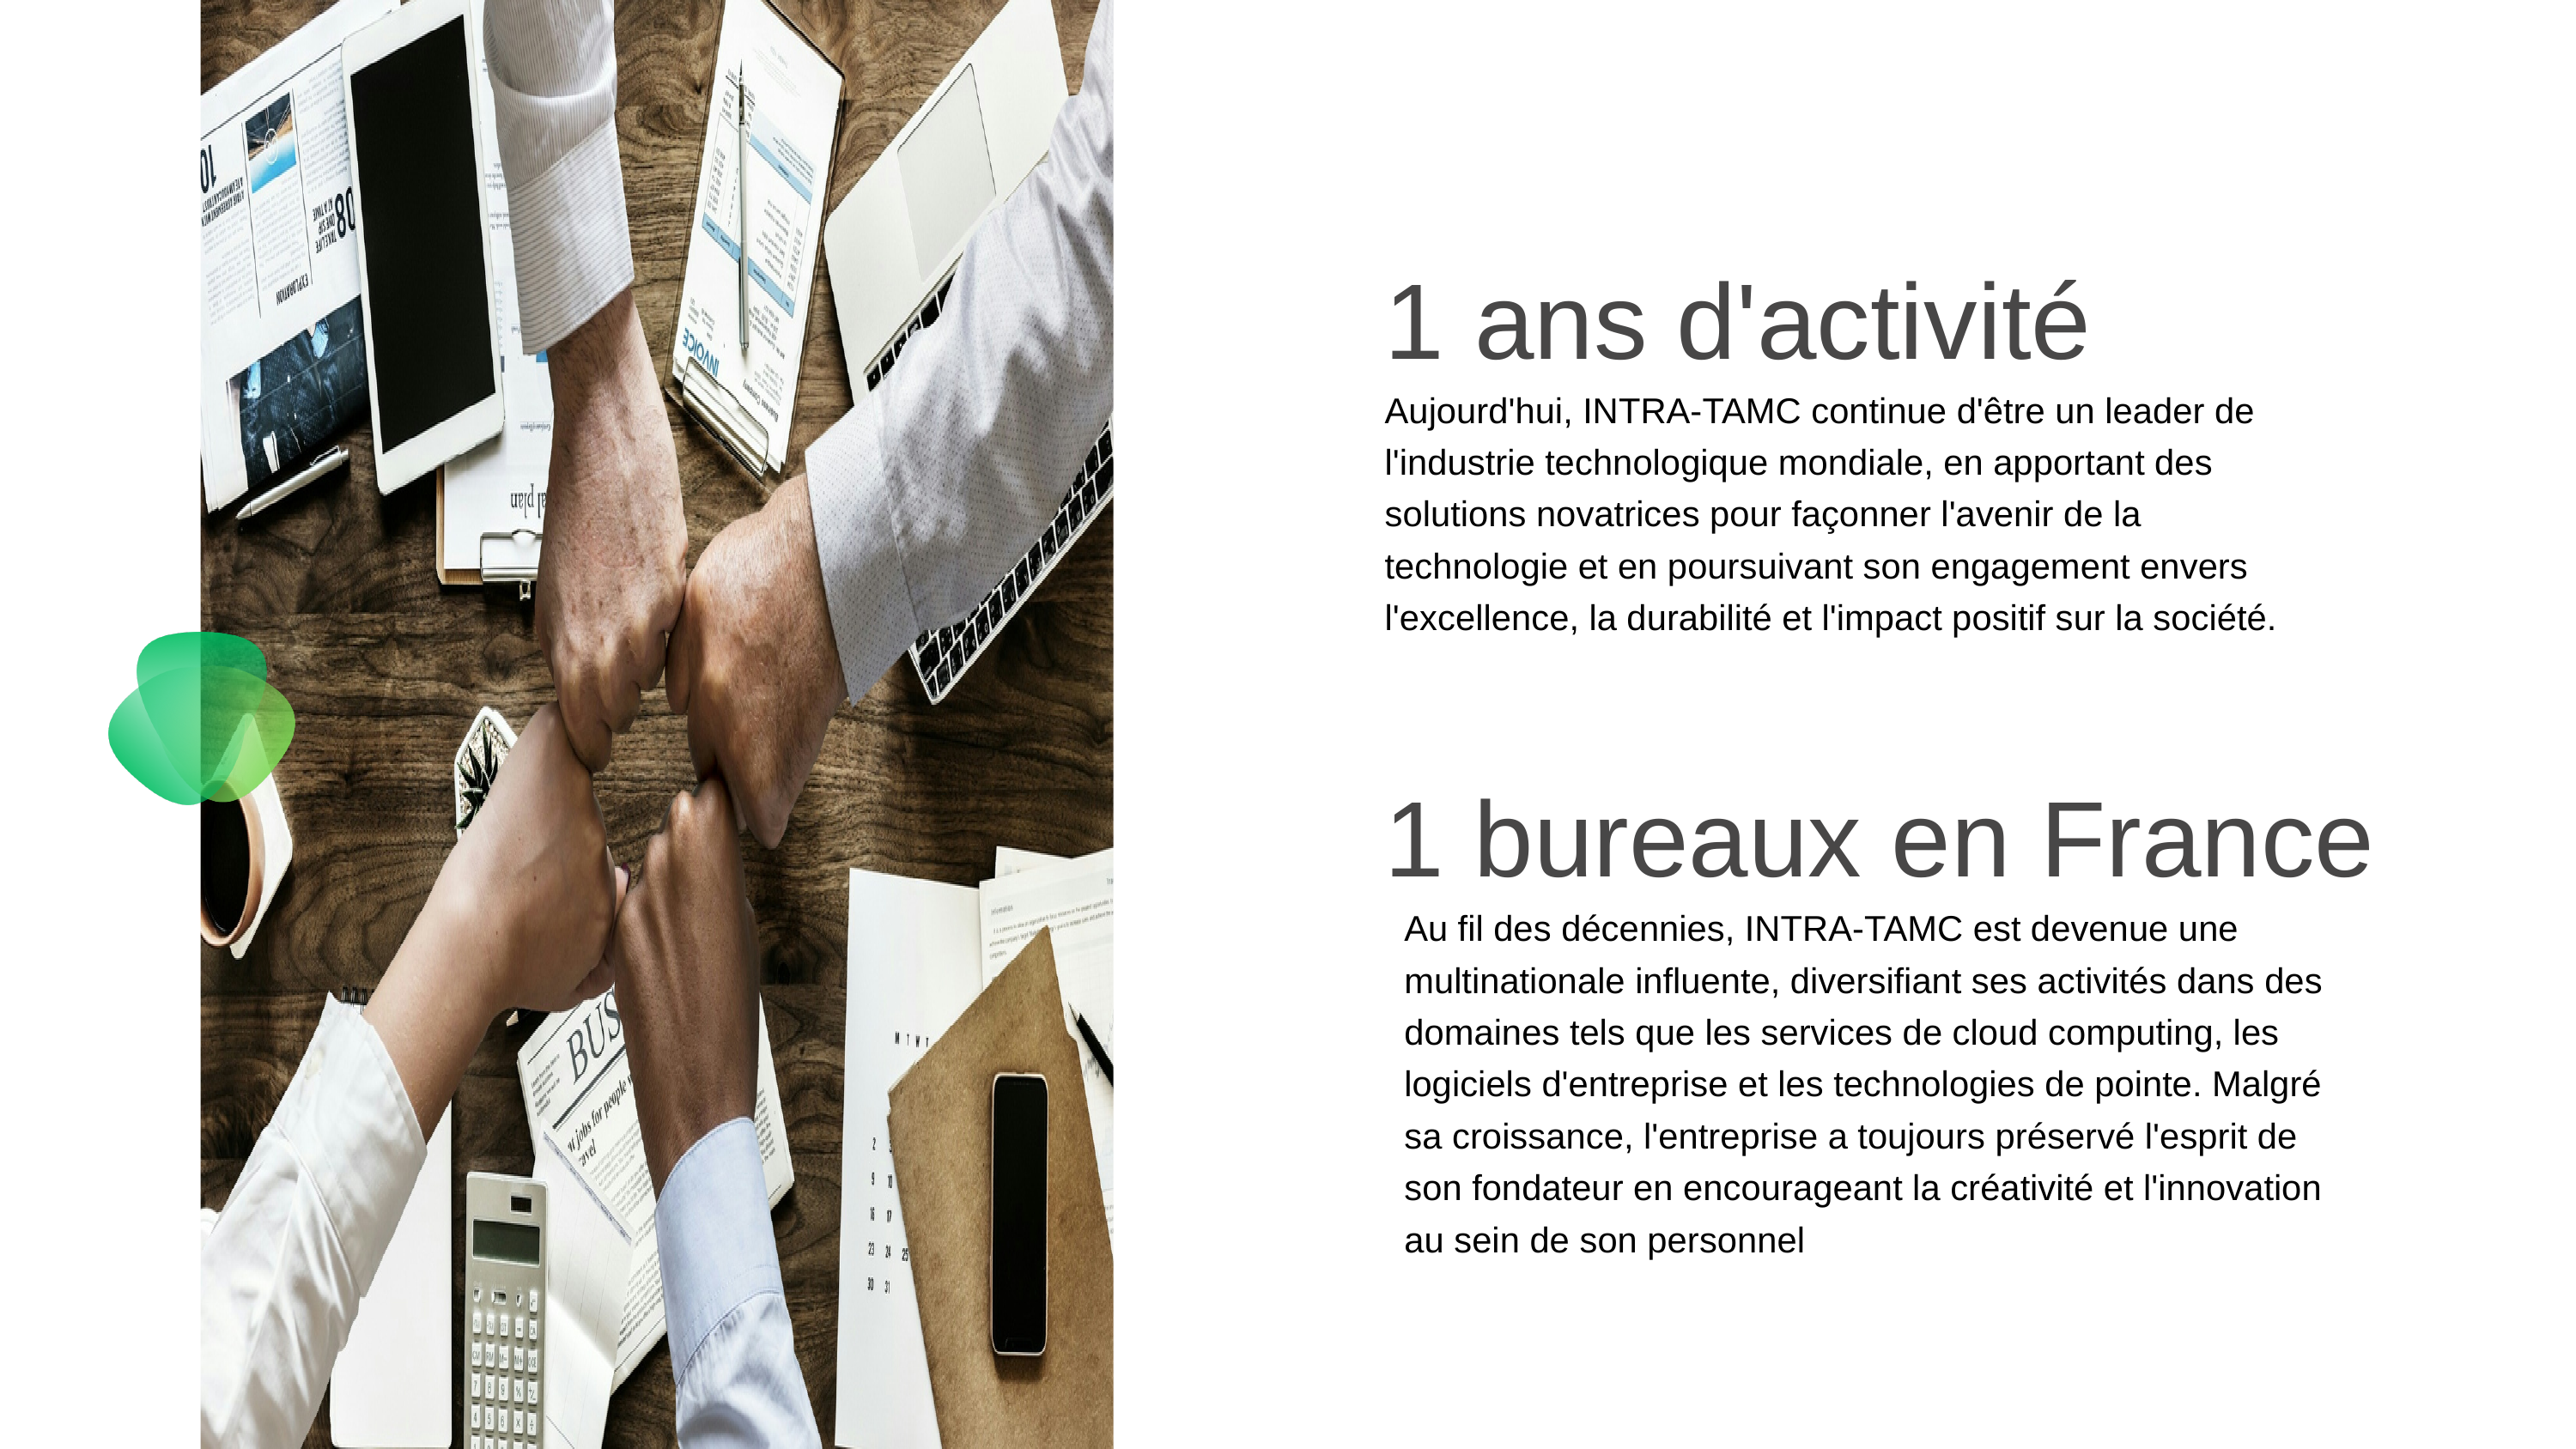

1 ans d'activité
Aujourd'hui, INTRA-TAMC continue d'être un leader de l'industrie technologique mondiale, en apportant des solutions novatrices pour façonner l'avenir de la technologie et en poursuivant son engagement envers l'excellence, la durabilité et l'impact positif sur la société.

1 bureaux en France
Au fil des décennies, INTRA-TAMC est devenue une multinationale influente, diversifiant ses activités dans des domaines tels que les services de cloud computing, les logiciels d'entreprise et les technologies de pointe. Malgré sa croissance, l'entreprise a toujours préservé l'esprit de son fondateur en encourageant la créativité et l'innovation au sein de son personnel